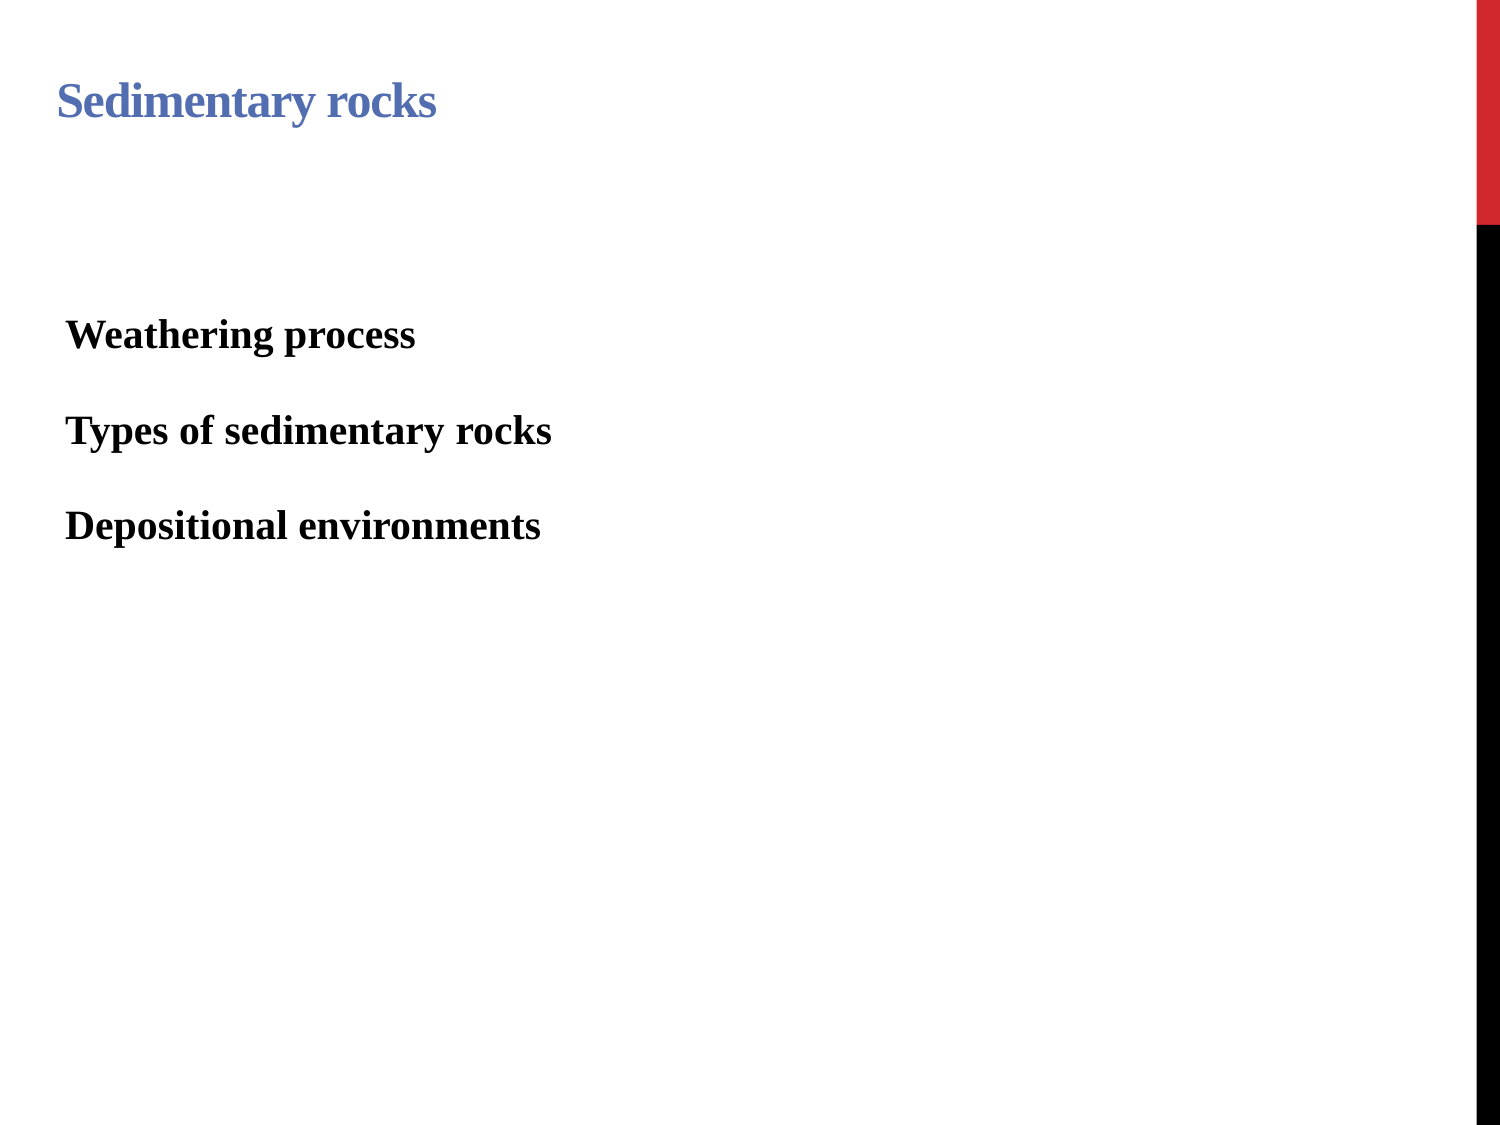

# Sedimentary rocks

Weathering process
Types of sedimentary rocks
Depositional environments